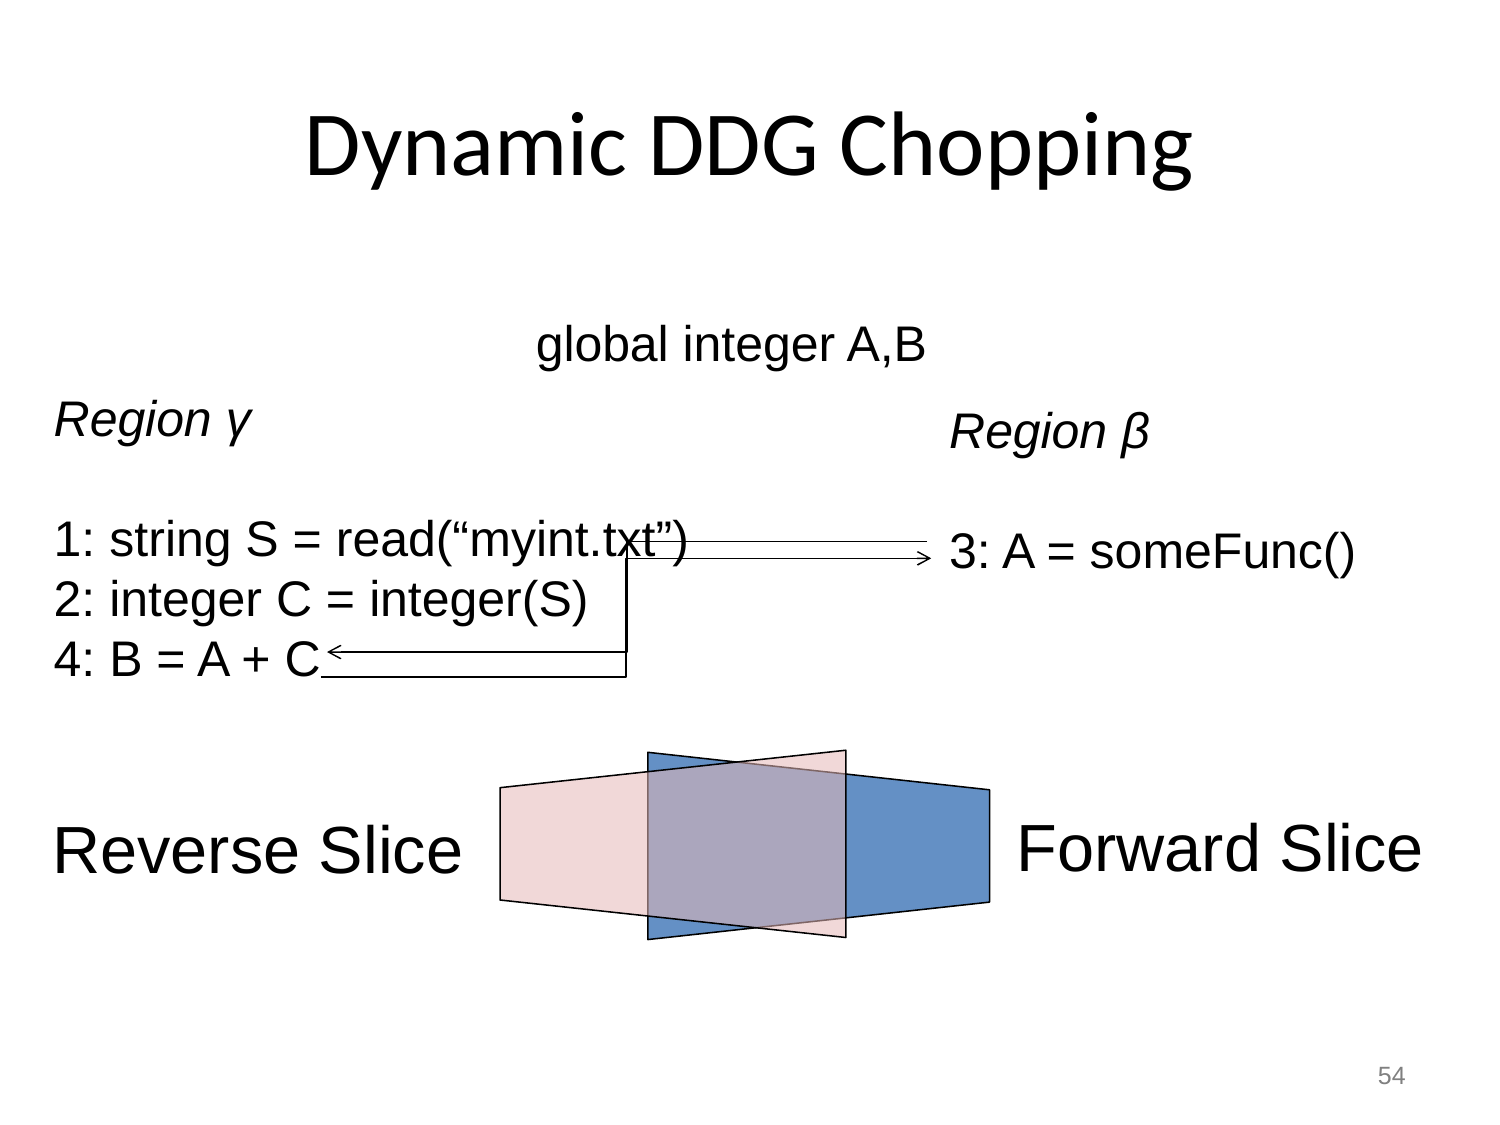

# Dynamic DDG Chopping
global integer A,B
Region γ

1: string S = read(“myint.txt”)
2: integer C = integer(S)
4: B = A + C

Region β

3: A = someFunc()

Forward Slice
Reverse Slice
54